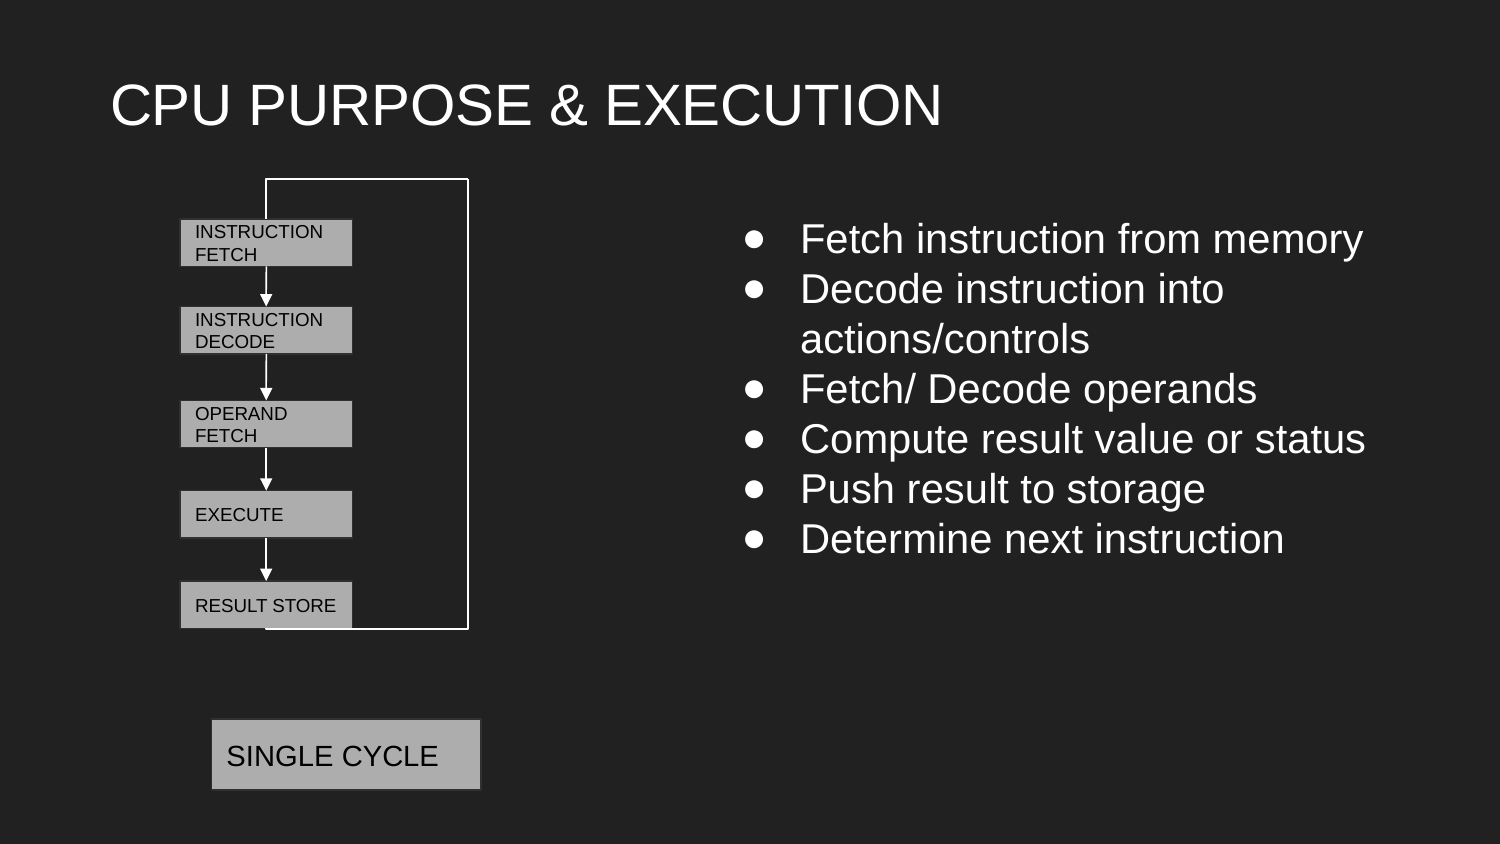

CPU PURPOSE & EXECUTION
Fetch instruction from memory
Decode instruction into actions/controls
Fetch/ Decode operands
Compute result value or status
Push result to storage
Determine next instruction
INSTRUCTION FETCH
INSTRUCTION DECODE
OPERAND FETCH
EXECUTE
RESULT STORE
SINGLE CYCLE